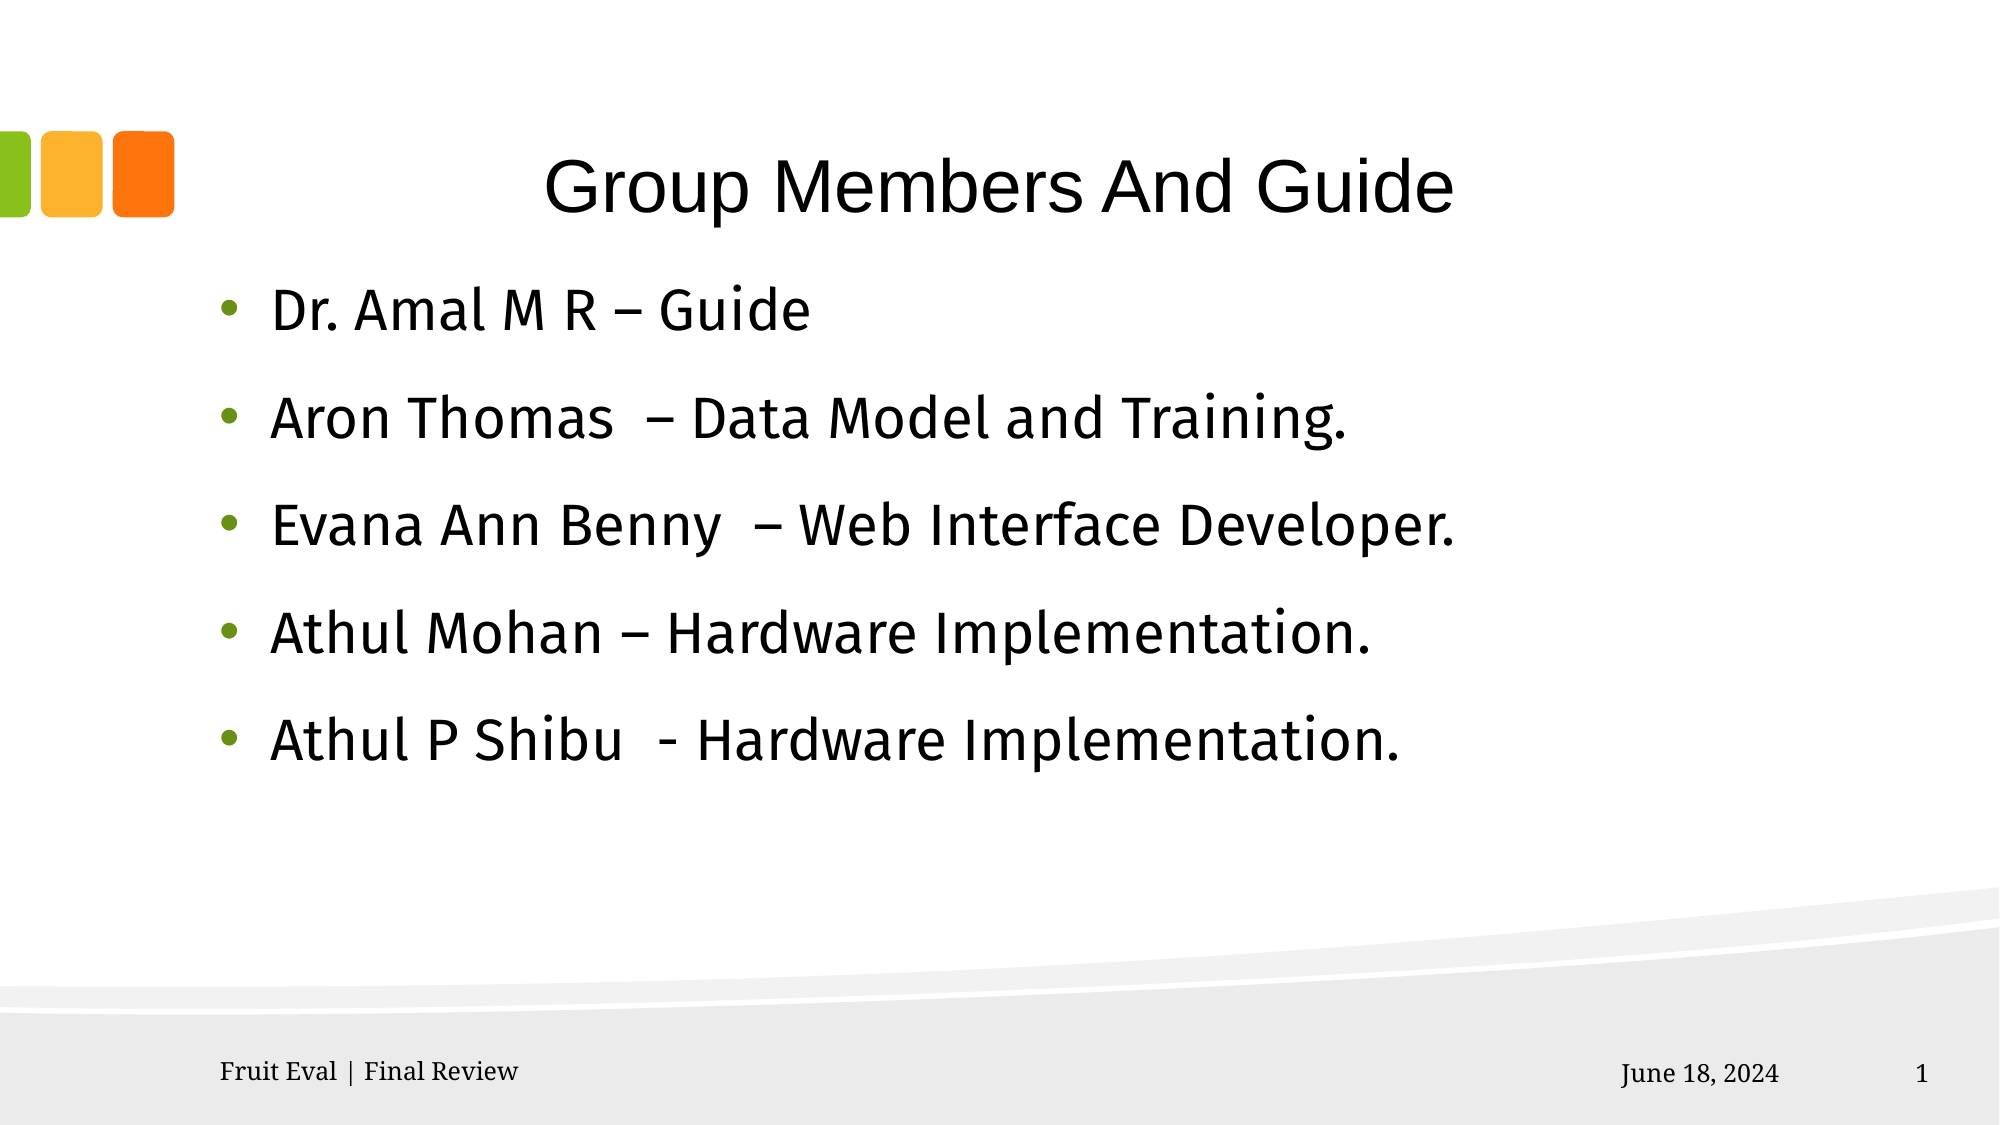

# Group Members And Guide
Dr. Amal M R – Guide
Aron Thomas  – Data Model and Training.
Evana Ann Benny  – Web Interface Developer.
Athul Mohan – Hardware Implementation.
Athul P Shibu  - Hardware Implementation.
Fruit Eval | Final Review
June 18, 2024
1